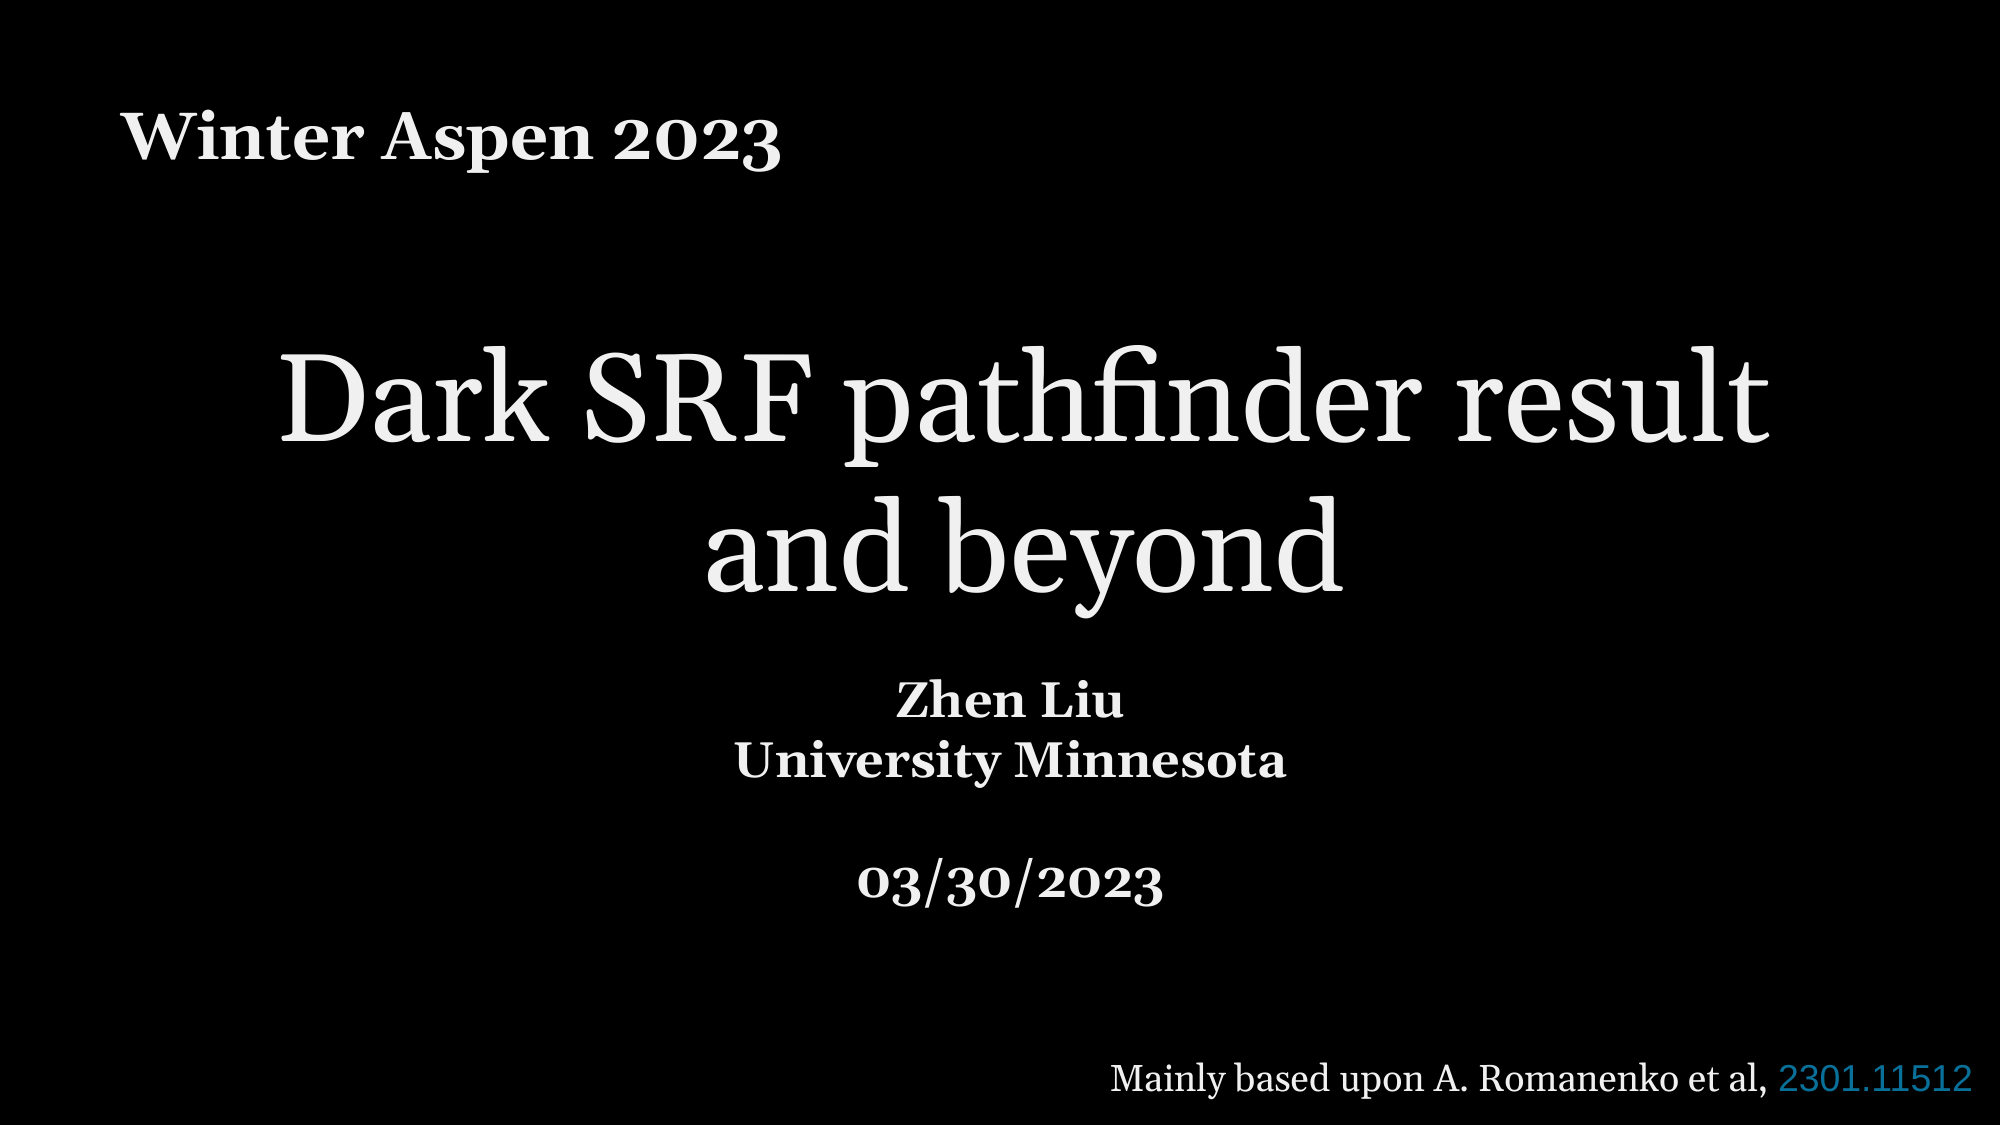

Winter Aspen 2023
Dark SRF pathfinder result and beyond

Zhen Liu
University Minnesota

03/30/2023
Mainly based upon A. Romanenko et al, 2301.11512